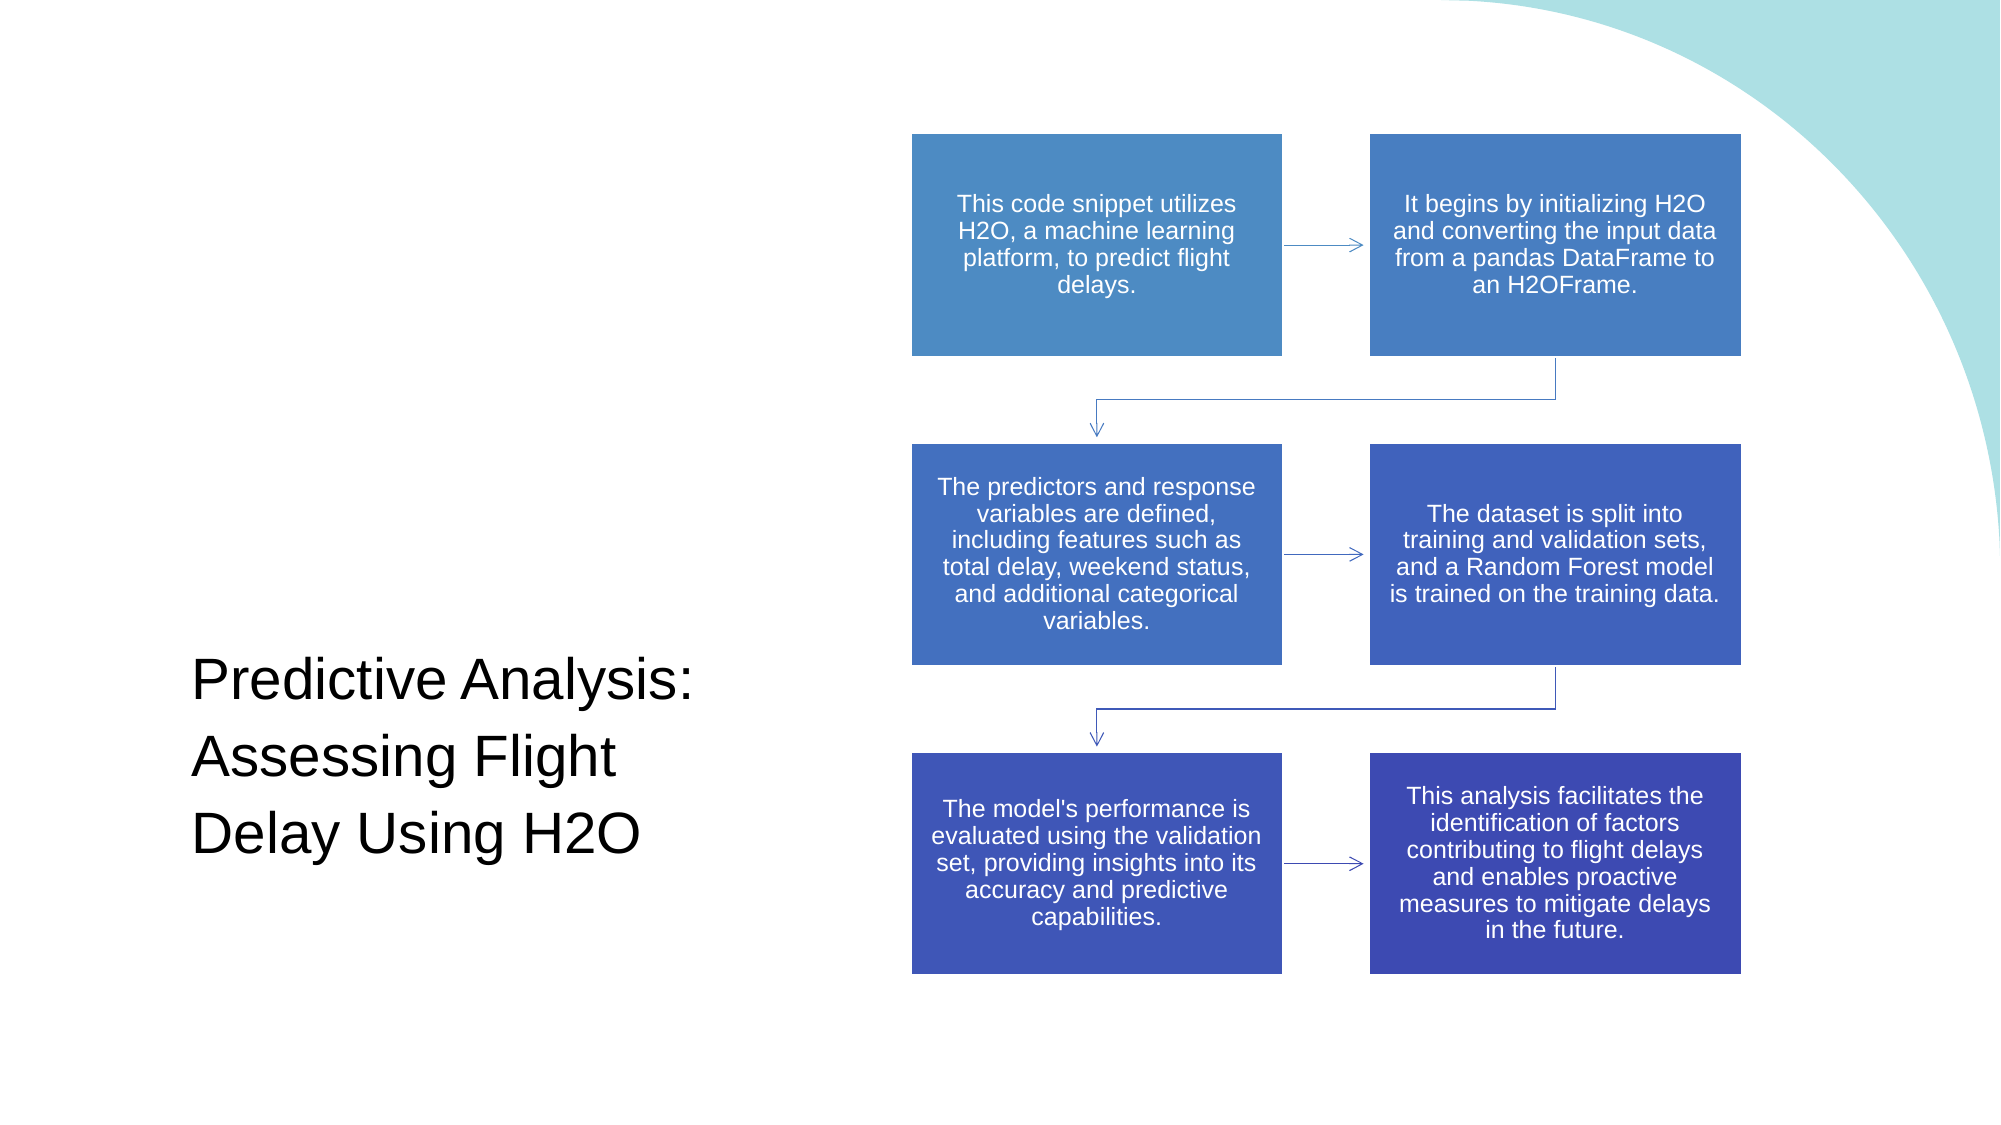

This code snippet utilizes H2O, a machine learning platform, to predict flight delays.

It begins by initializing H2O and converting the input data from a pandas DataFrame to an H2OFrame.

The predictors and response variables are defined, including features such as total delay, weekend status, and additional categorical variables.

The dataset is split into training and validation sets, and a Random Forest model is trained on the training data.

The model's performance is evaluated using the validation set, providing insights into its accuracy and predictive capabilities.
This analysis facilitates the identification of factors contributing to flight delays and enables proactive measures to mitigate delays in the future.
# Predictive Analysis: Assessing Flight Delay Using H2O